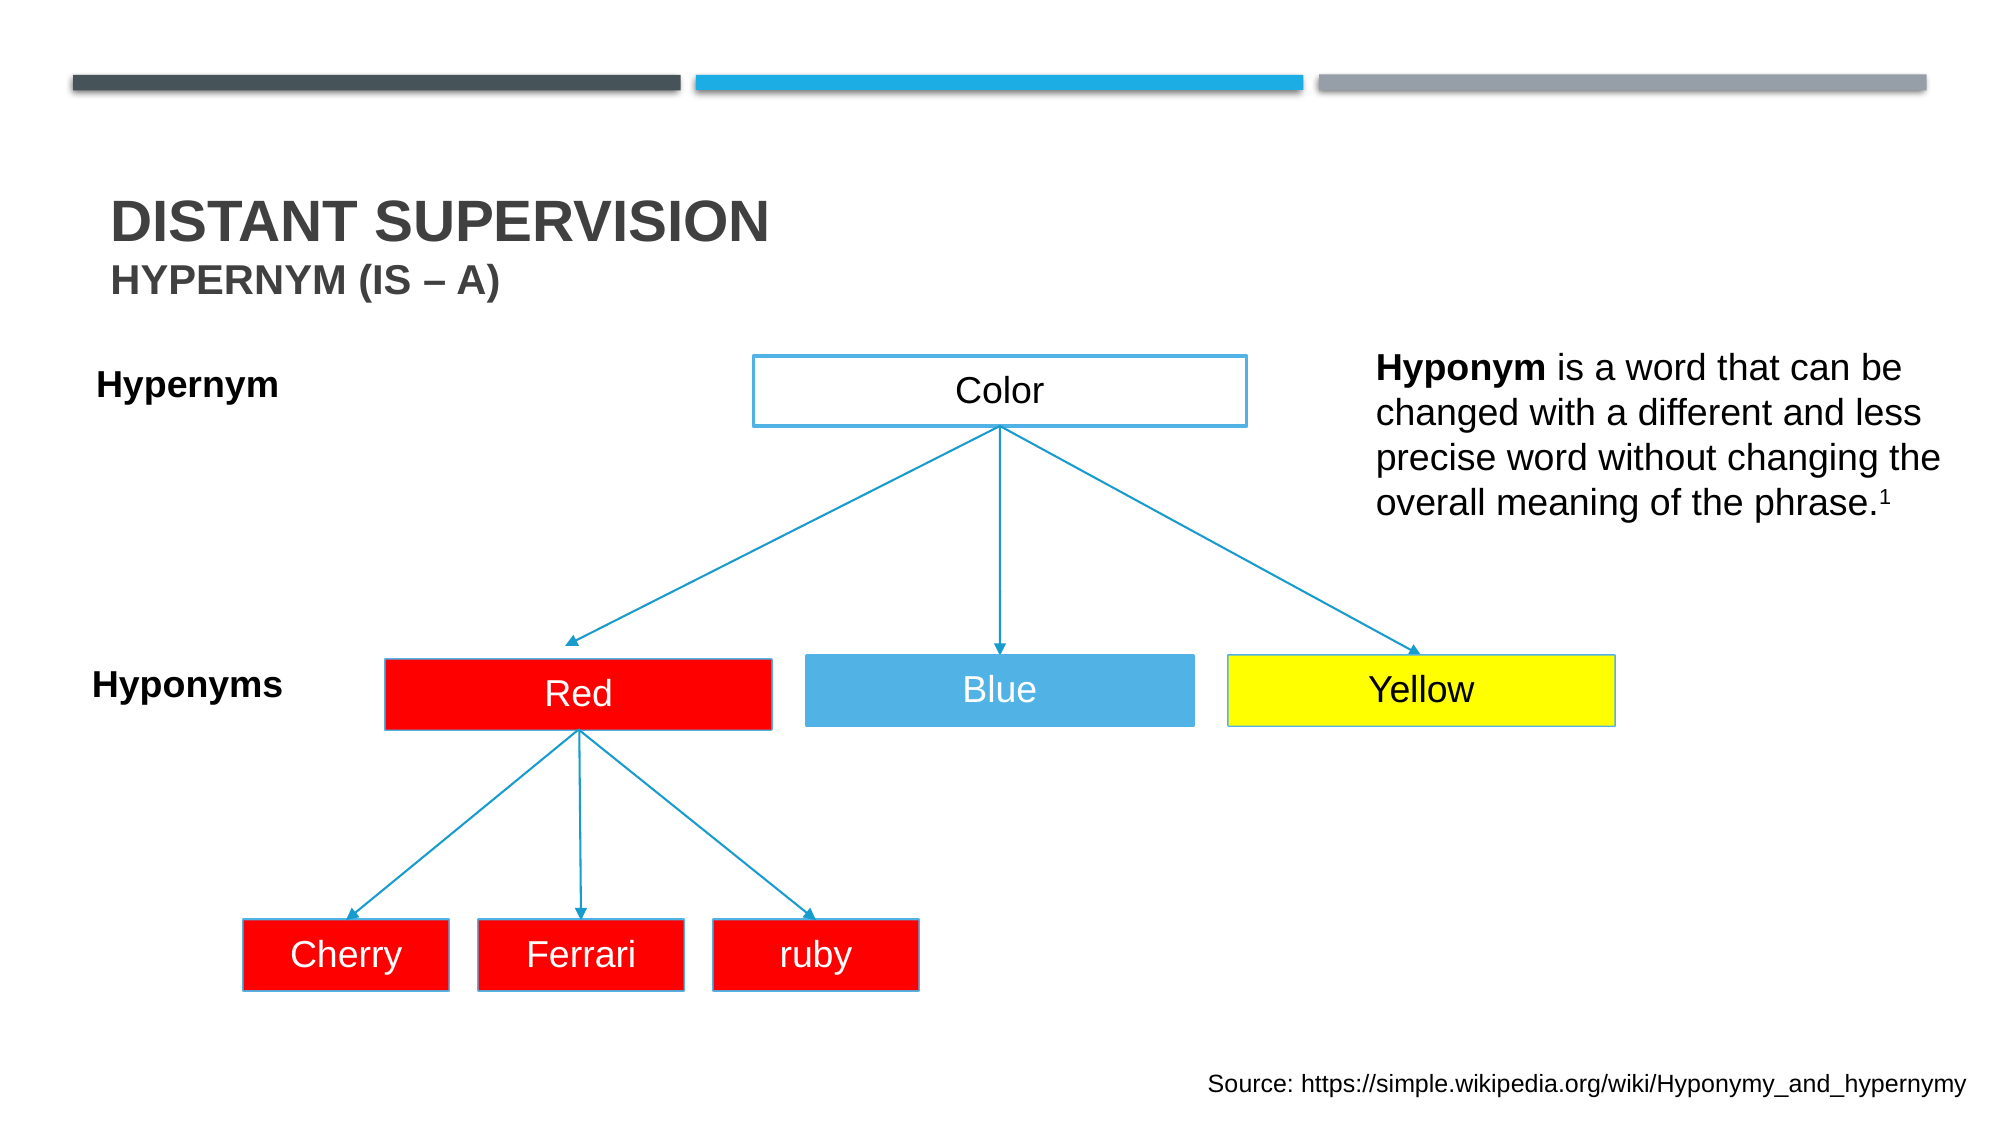

# Distant supervision hypernym (is – a)
Hyponym is a word that can be changed with a different and less precise word without changing the overall meaning of the phrase.1
Hypernym

Color
Hyponyms

Blue

Yellow

Red

Cherry

Ferrari

ruby
Source: https://simple.wikipedia.org/wiki/Hyponymy_and_hypernymy